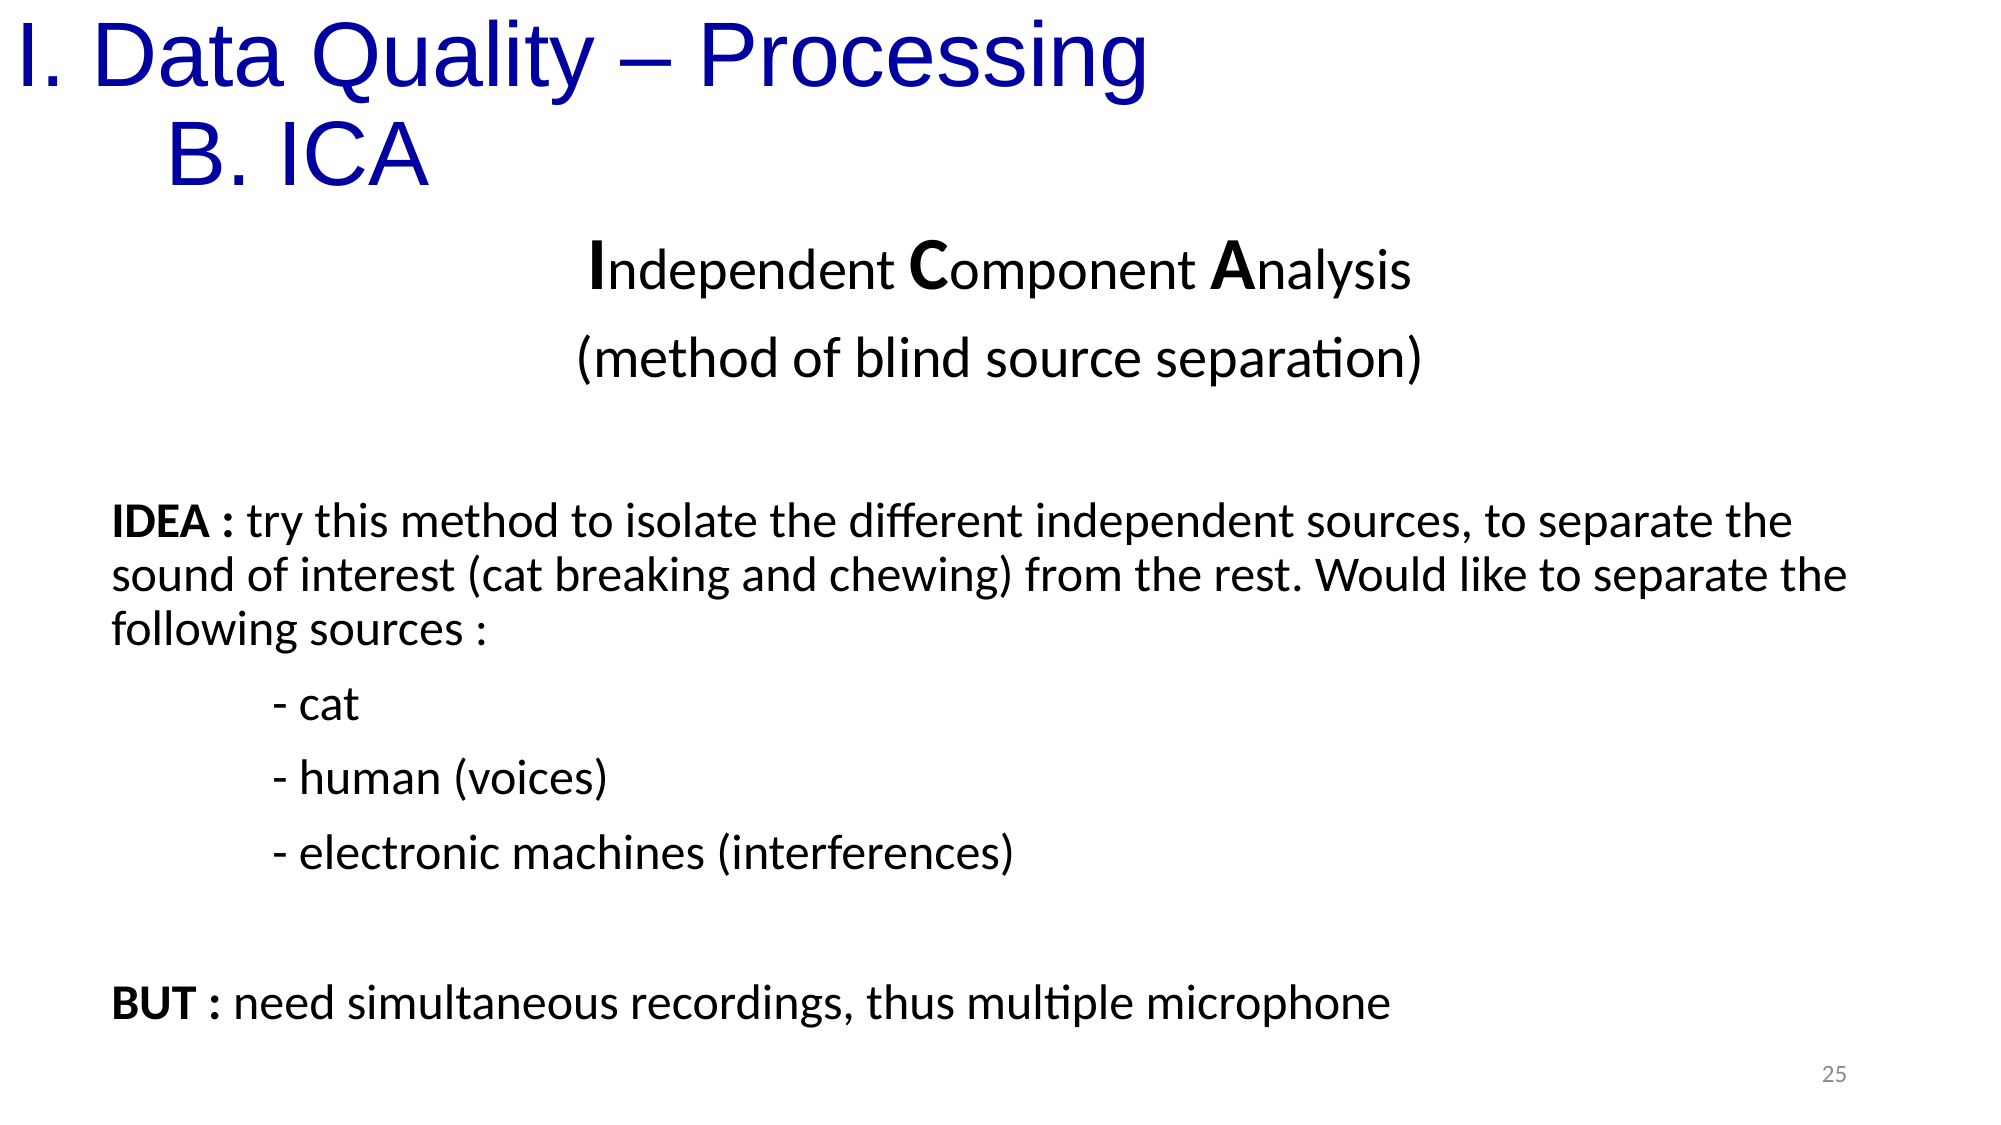

# I. Data Quality – Processing B. ICA
Independent Component Analysis
(method of blind source separation)

IDEA : try this method to isolate the different independent sources, to separate the sound of interest (cat breaking and chewing) from the rest. Would like to separate the following sources :
	 - cat
	 - human (voices)
	 - electronic machines (interferences)

BUT : need simultaneous recordings, thus multiple microphone

25